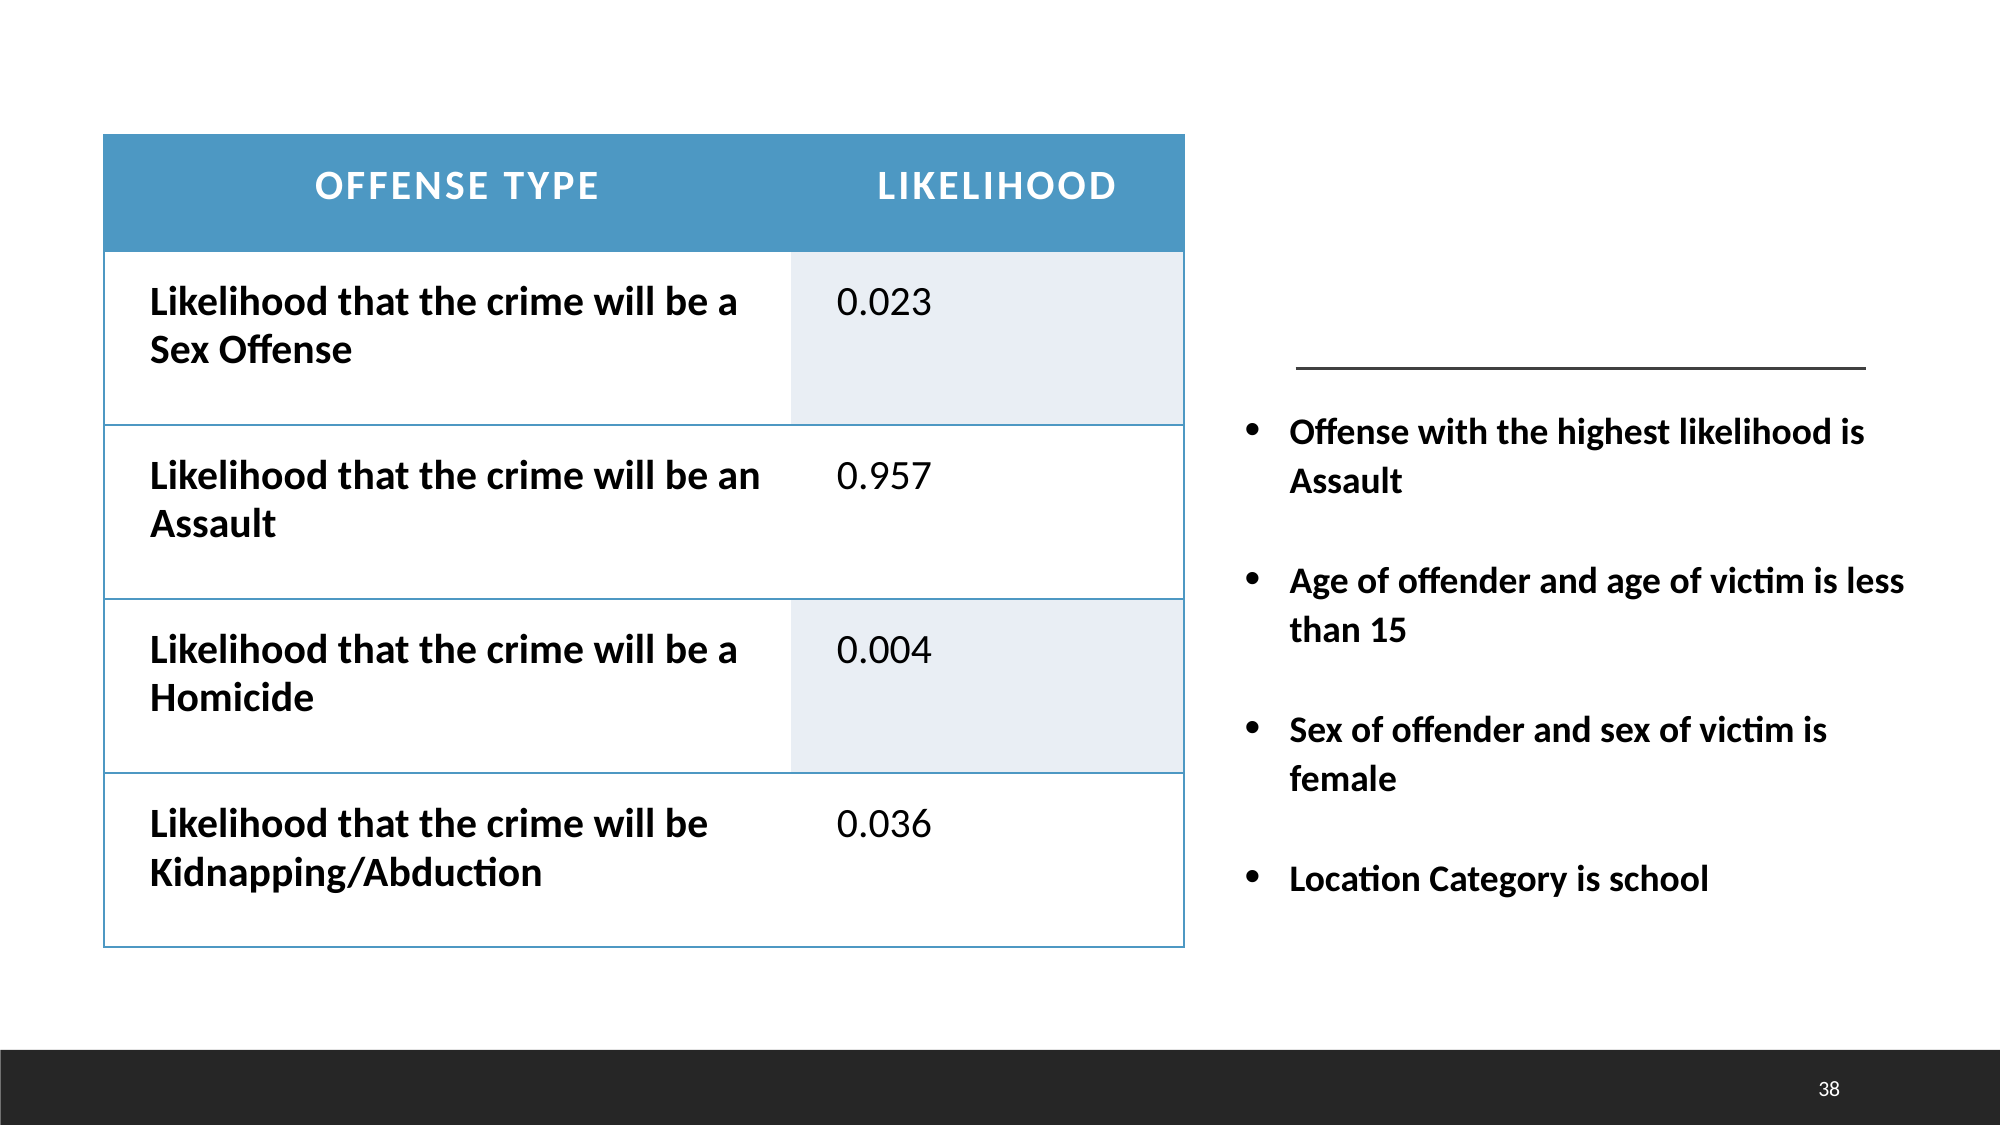

| Offense Type | Likelihood |
| --- | --- |
| Likelihood that the crime will be a Sex Offense | 0.023 |
| Likelihood that the crime will be an Assault | 0.957 |
| Likelihood that the crime will be a Homicide | 0.004 |
| Likelihood that the crime will be Kidnapping/Abduction | 0.036 |
Offense with the highest likelihood is Assault
Age of offender and age of victim is less than 15
Sex of offender and sex of victim is female
Location Category is school

38